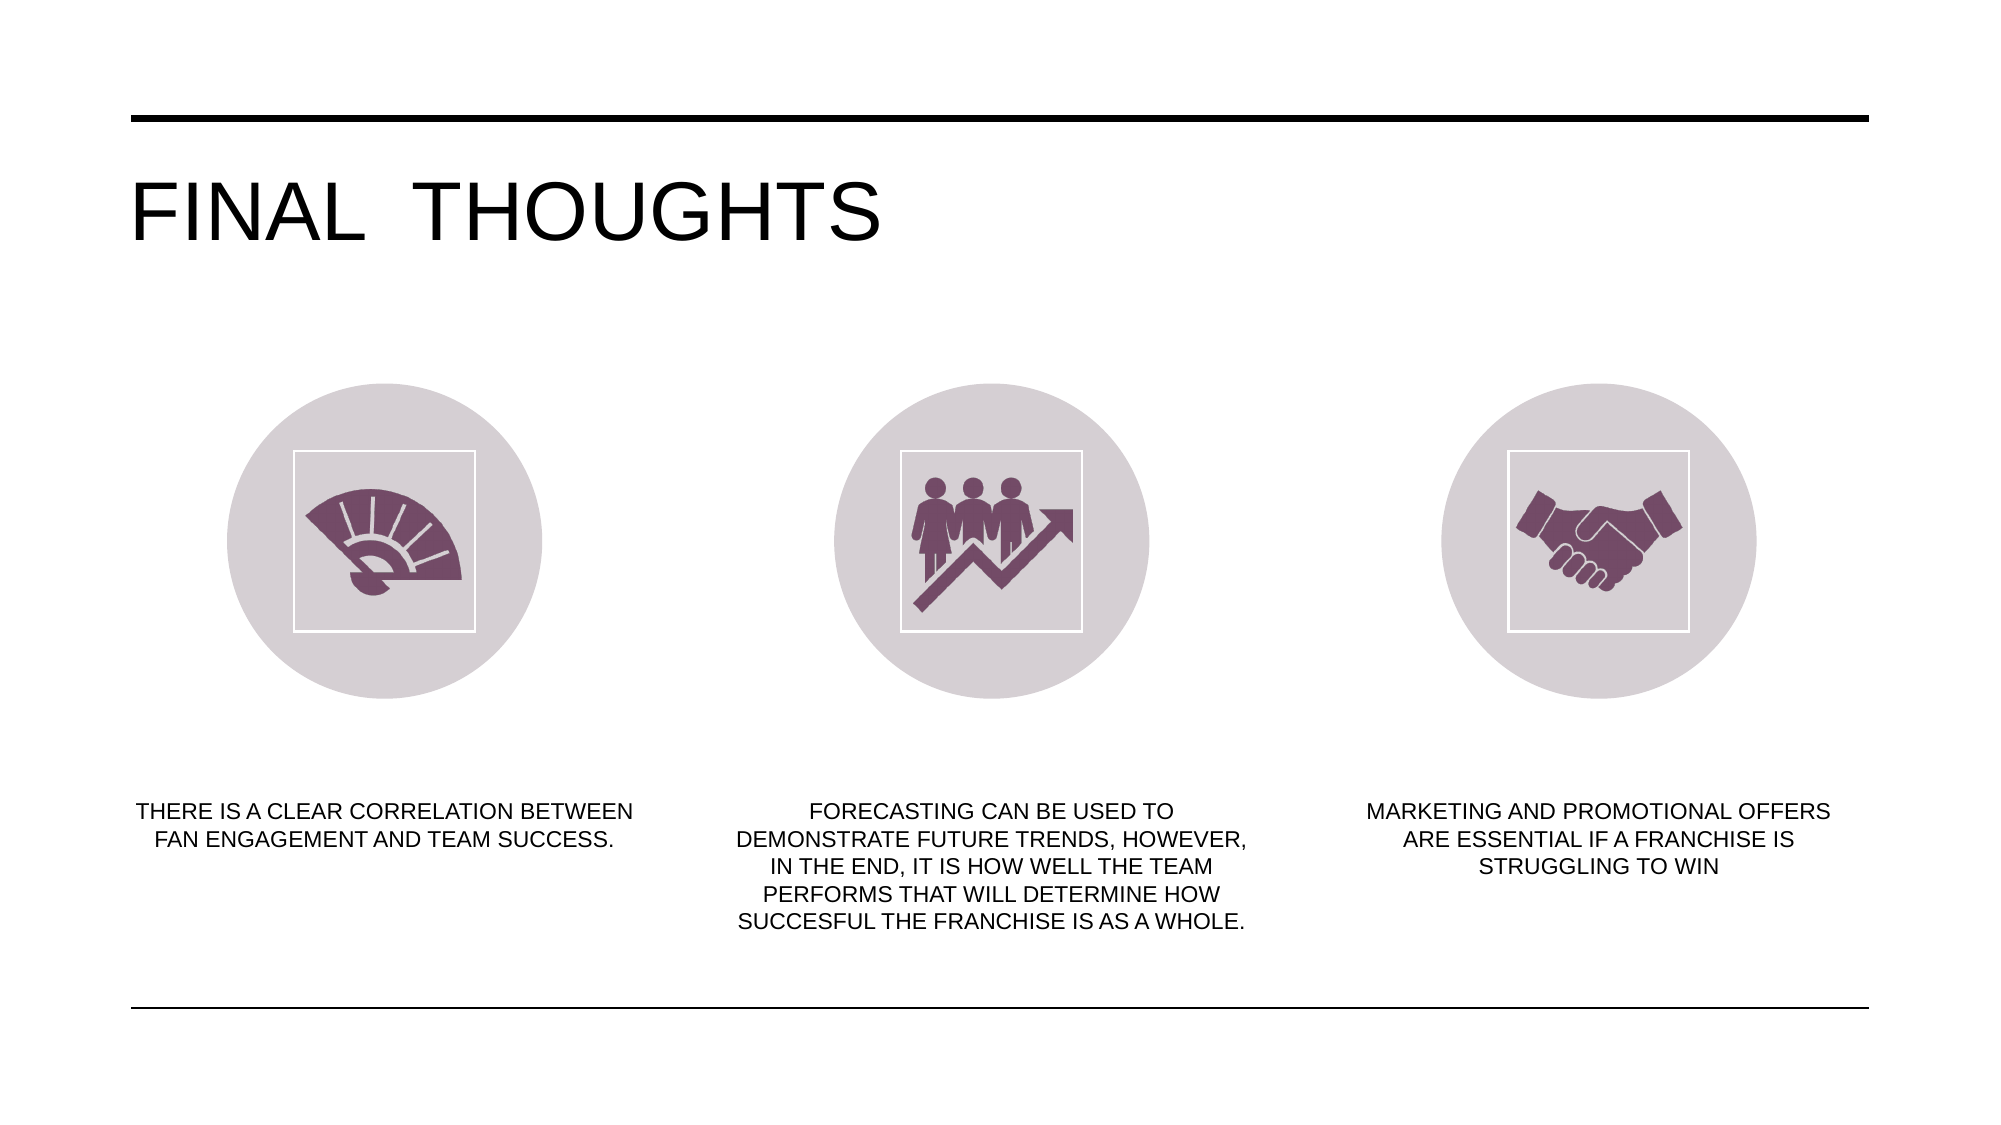

# Final  Thoughts
There is a clear correlation between fan engagement and team success.
Forecasting can be used to demonstrate future trends, however, in the end, it is how well the team performs that will determine how succesful the franchise is as a whole.
Marketing and promotional offers are essential if a franchise is struggling to win